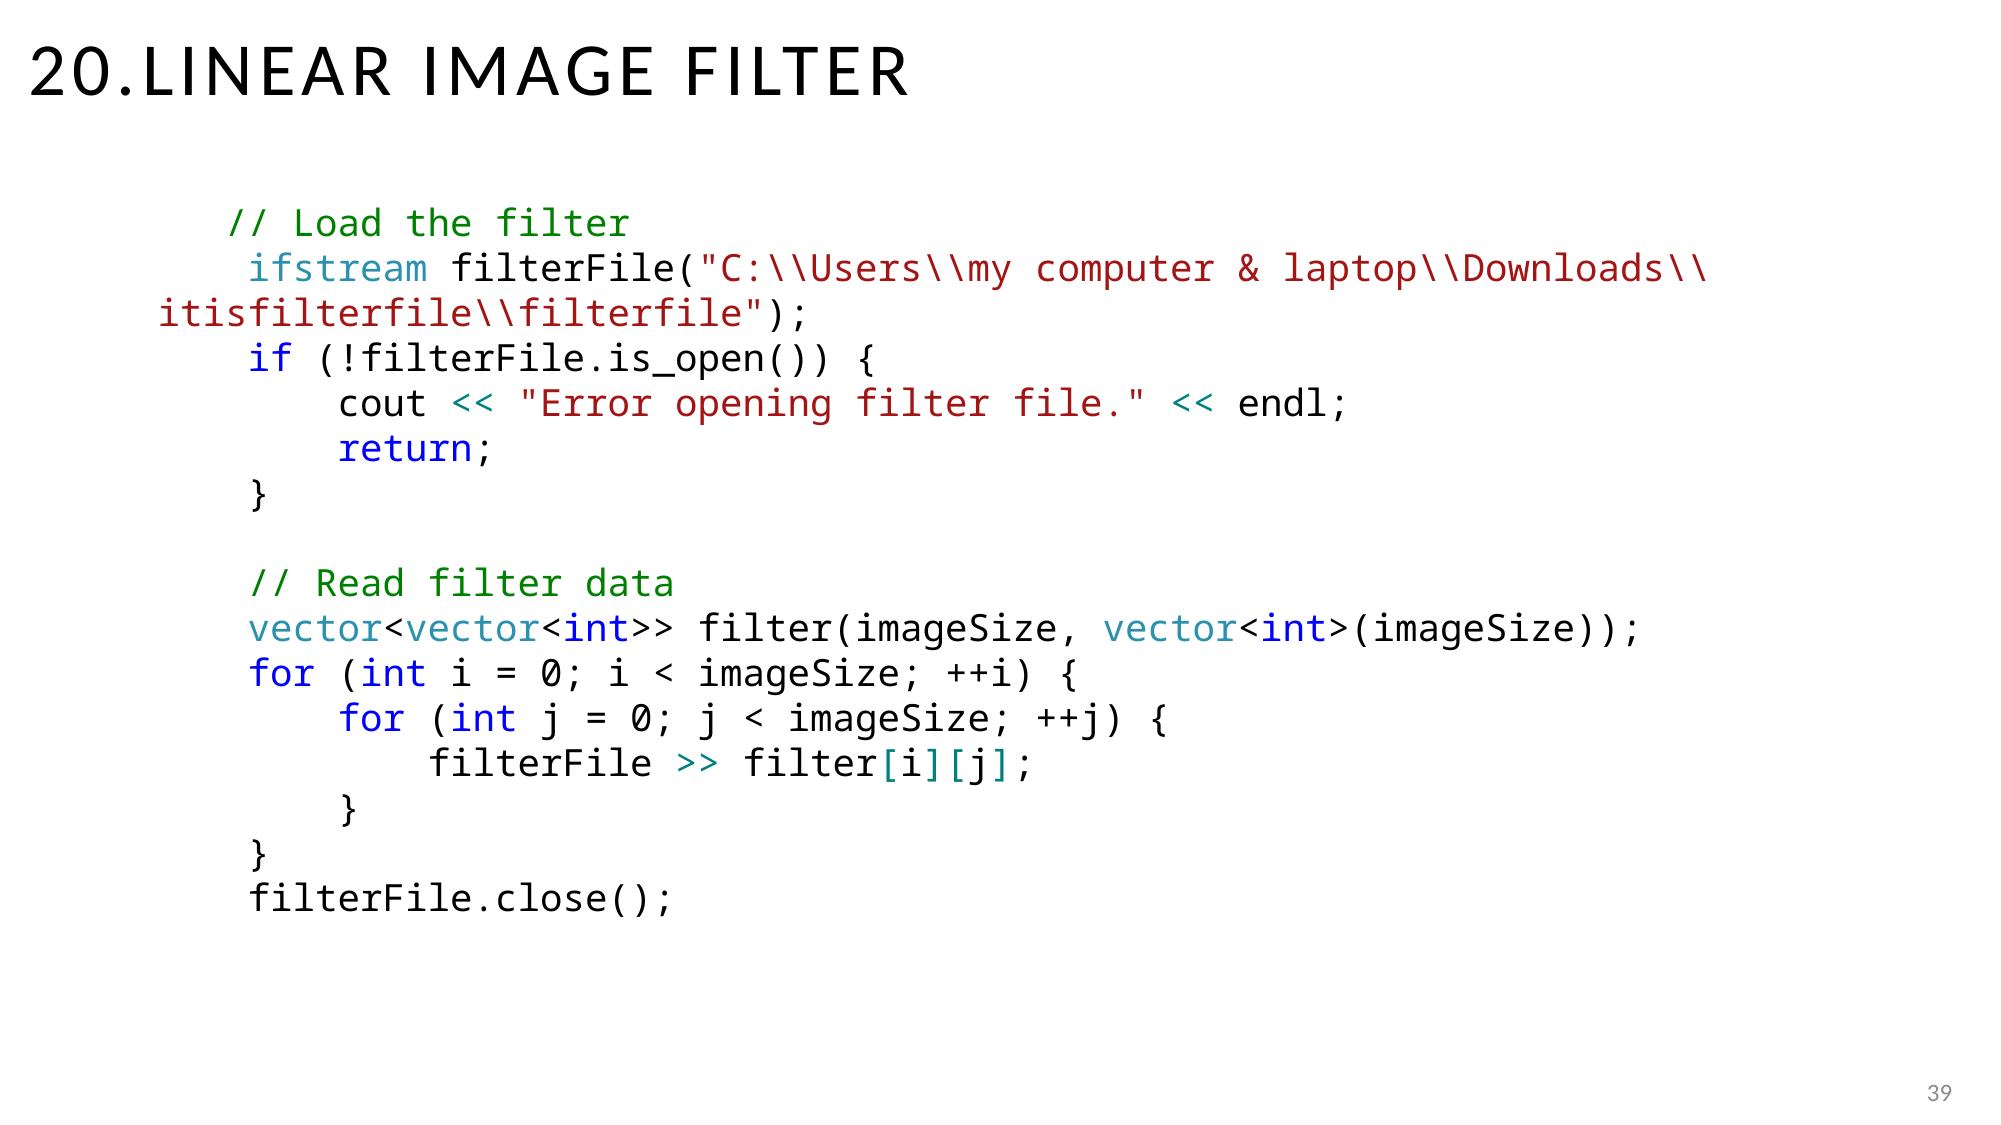

# 20.LINEAR IMAGE FILTER

   // Load the filter
    ifstream filterFile("C:\\Users\\my computer & laptop\\Downloads\\itisfilterfile\\filterfile");
    if (!filterFile.is_open()) {
        cout << "Error opening filter file." << endl;
        return;
    }

    // Read filter data
    vector<vector<int>> filter(imageSize, vector<int>(imageSize));
    for (int i = 0; i < imageSize; ++i) {
        for (int j = 0; j < imageSize; ++j) {
            filterFile >> filter[i][j];
        }
    }
    filterFile.close();

39